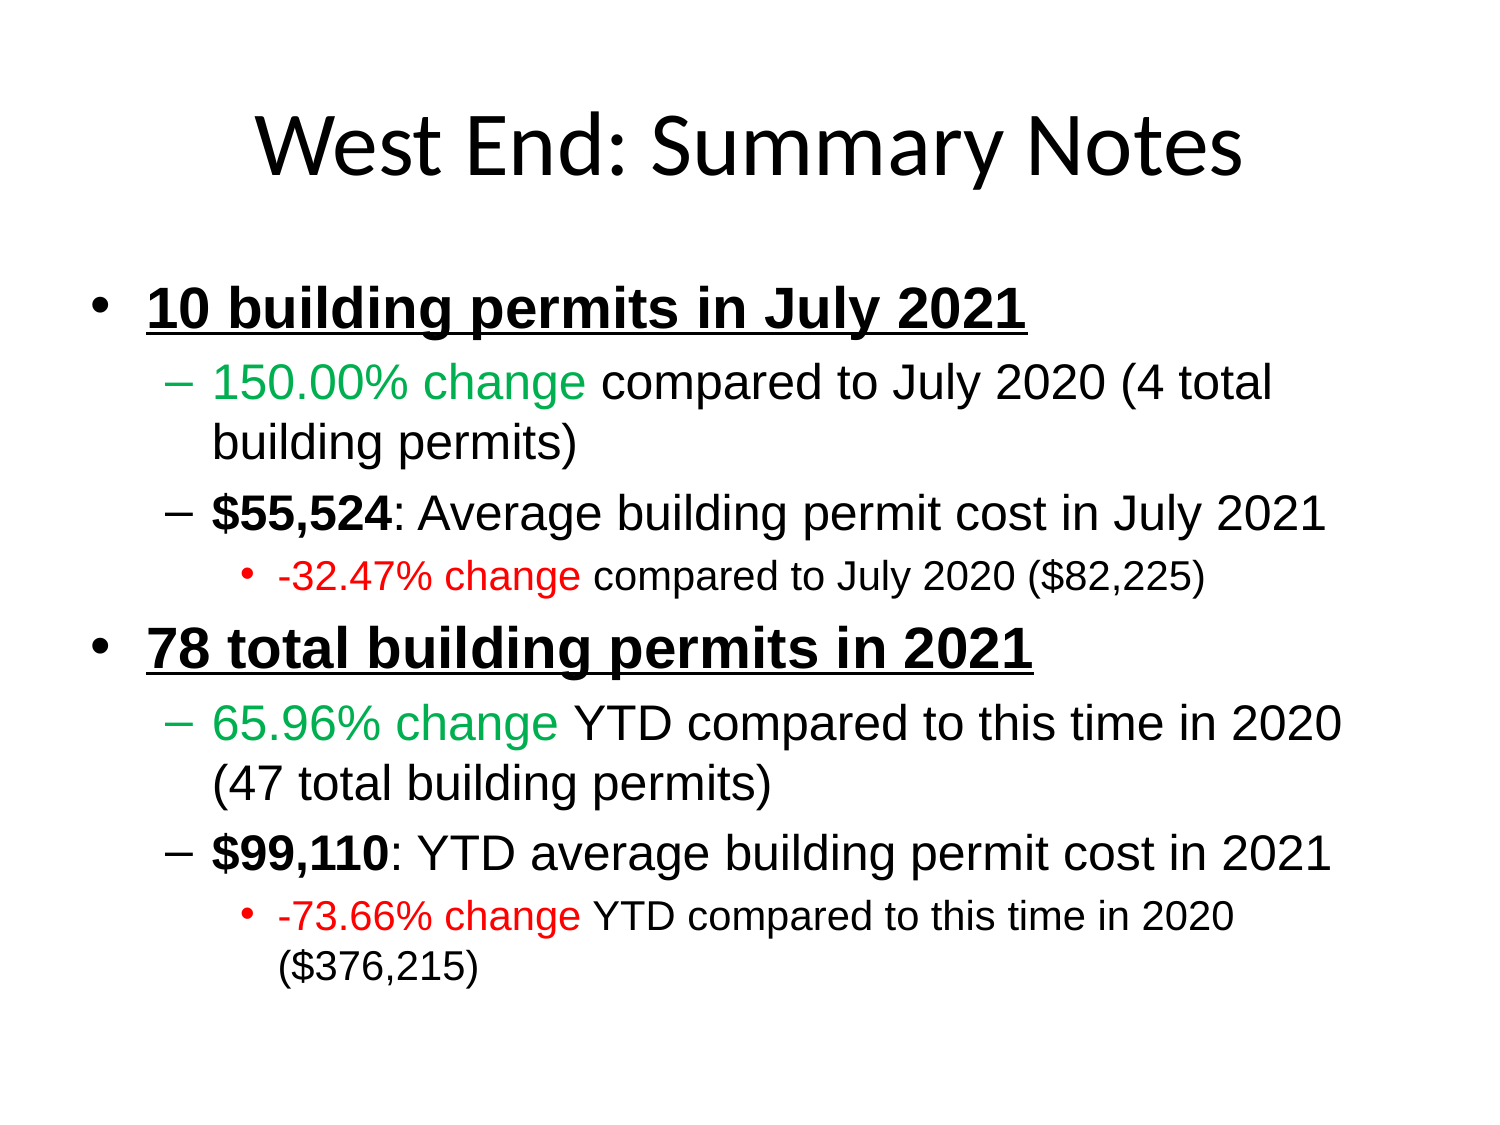

# West End: Summary Notes
10 building permits in July 2021
150.00% change compared to July 2020 (4 total building permits)
$55,524: Average building permit cost in July 2021
-32.47% change compared to July 2020 ($82,225)
78 total building permits in 2021
65.96% change YTD compared to this time in 2020 (47 total building permits)
$99,110: YTD average building permit cost in 2021
-73.66% change YTD compared to this time in 2020 ($376,215)